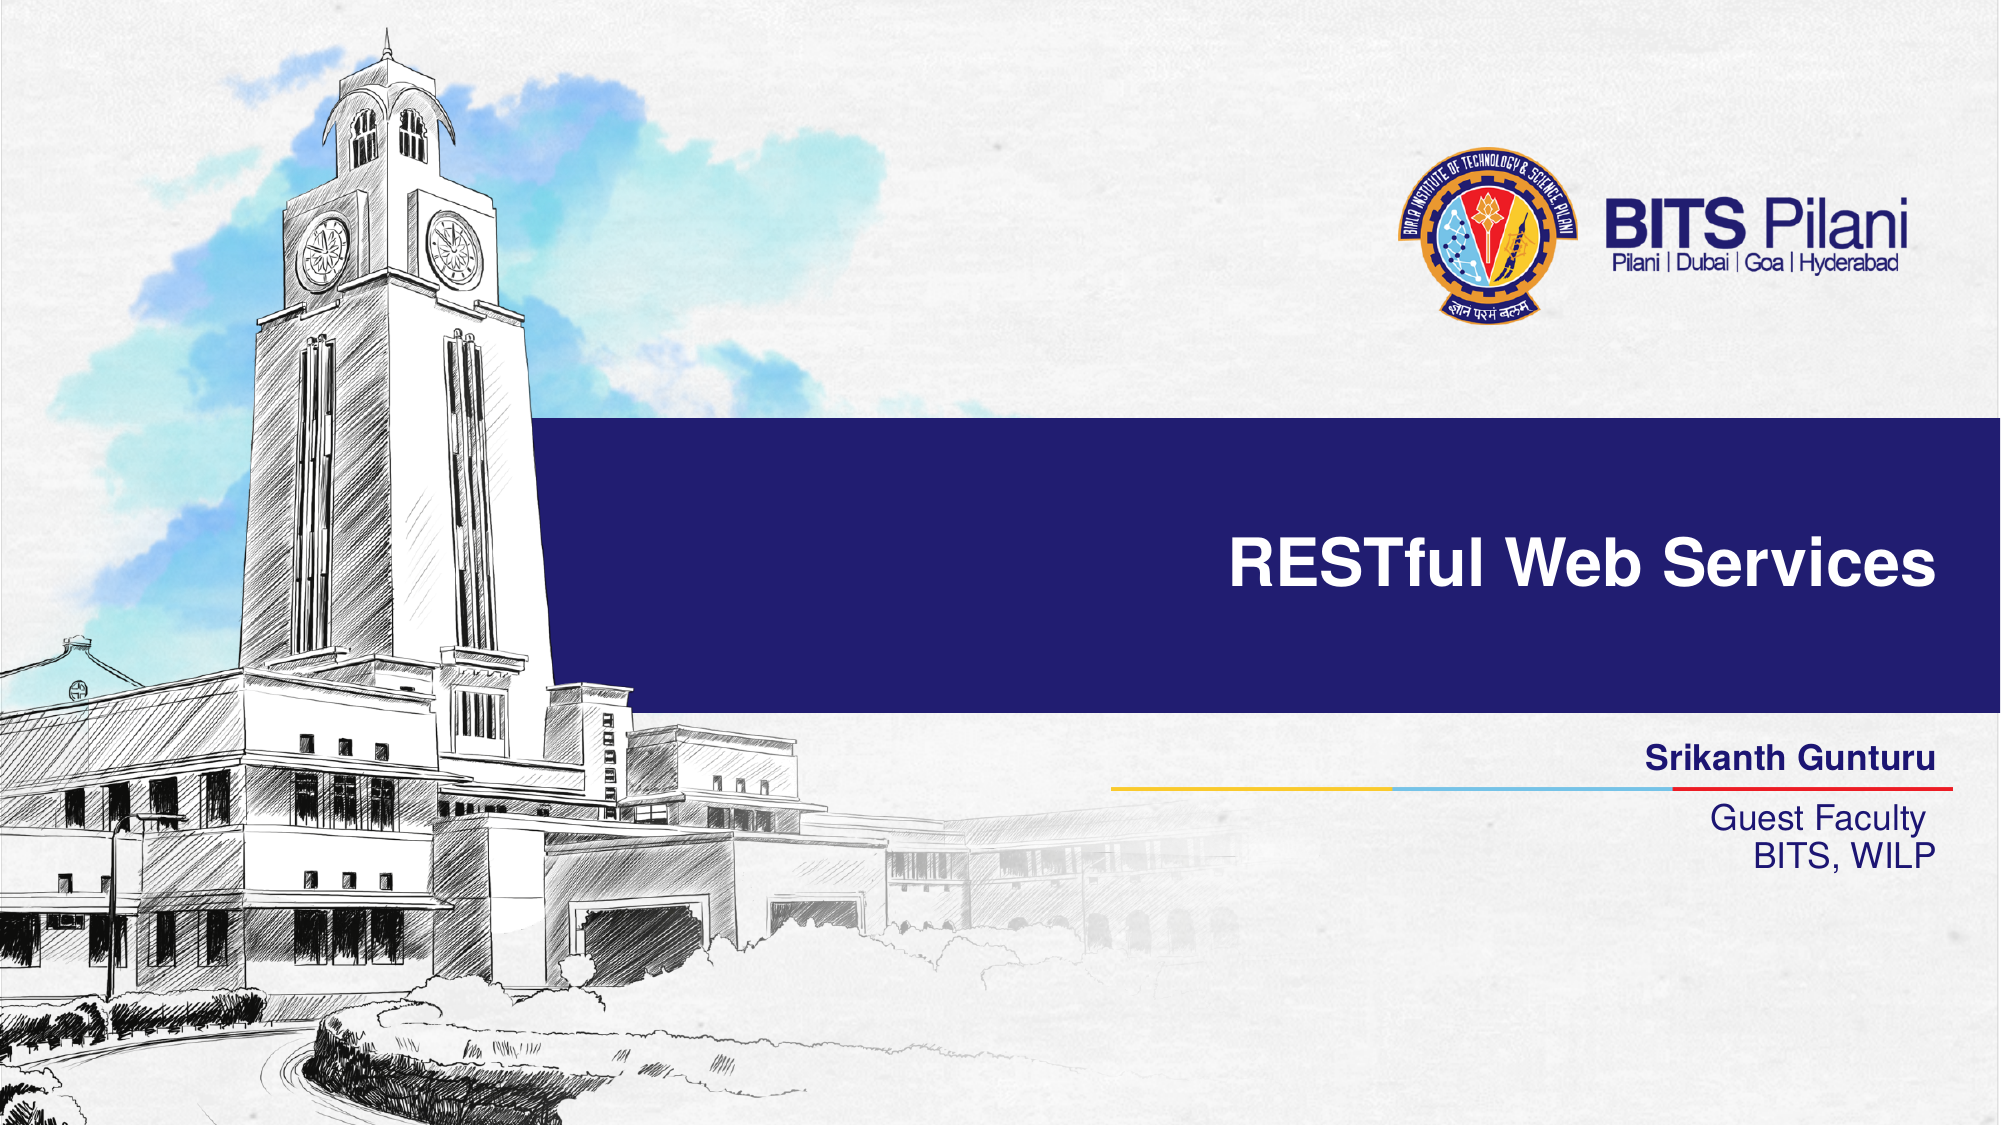

# RESTful Web Services
Srikanth Gunturu
Guest Faculty
BITS, WILP